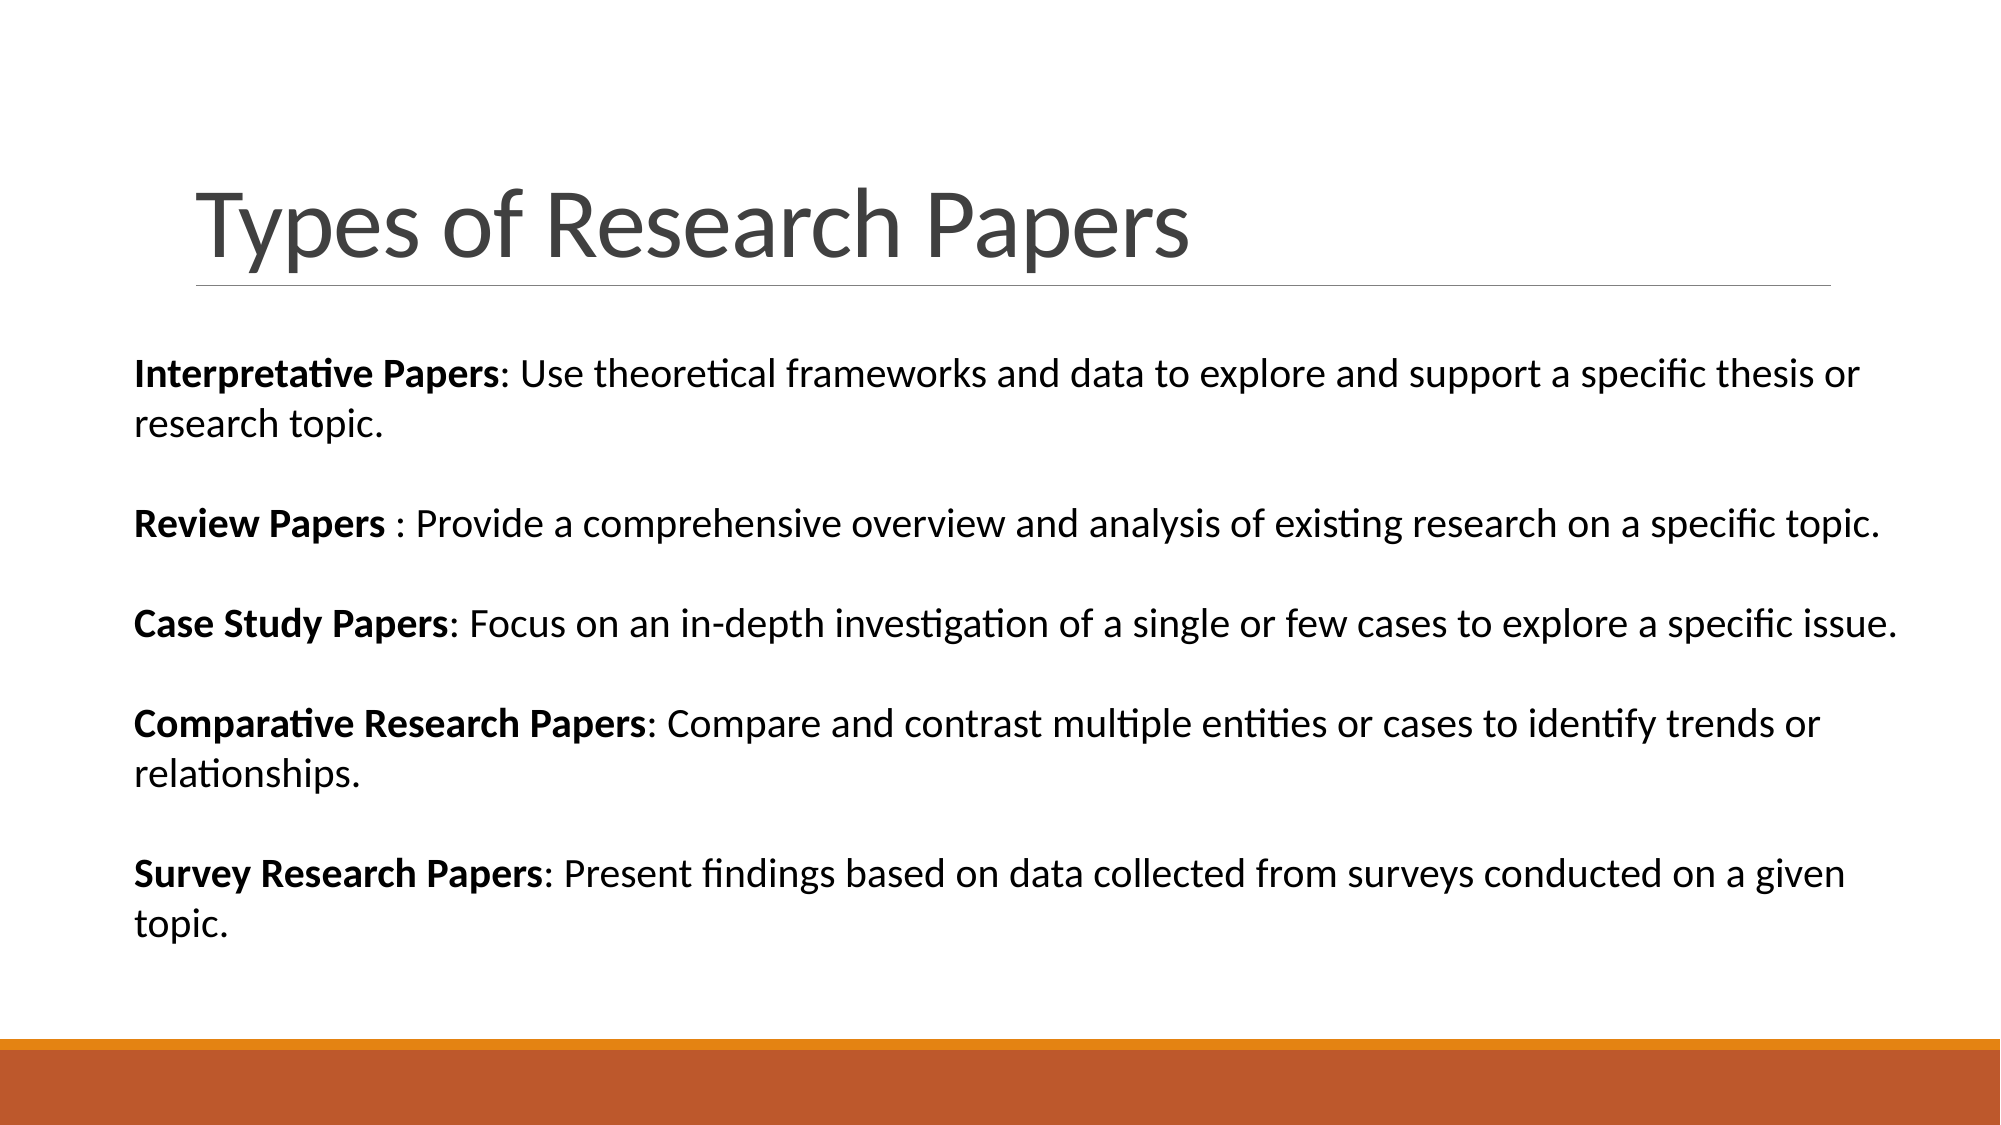

# Types of Research Papers
Interpretative Papers: Use theoretical frameworks and data to explore and support a specific thesis or research topic.

Review Papers : Provide a comprehensive overview and analysis of existing research on a specific topic.

Case Study Papers: Focus on an in-depth investigation of a single or few cases to explore a specific issue.

Comparative Research Papers: Compare and contrast multiple entities or cases to identify trends or relationships.

Survey Research Papers: Present findings based on data collected from surveys conducted on a given topic.